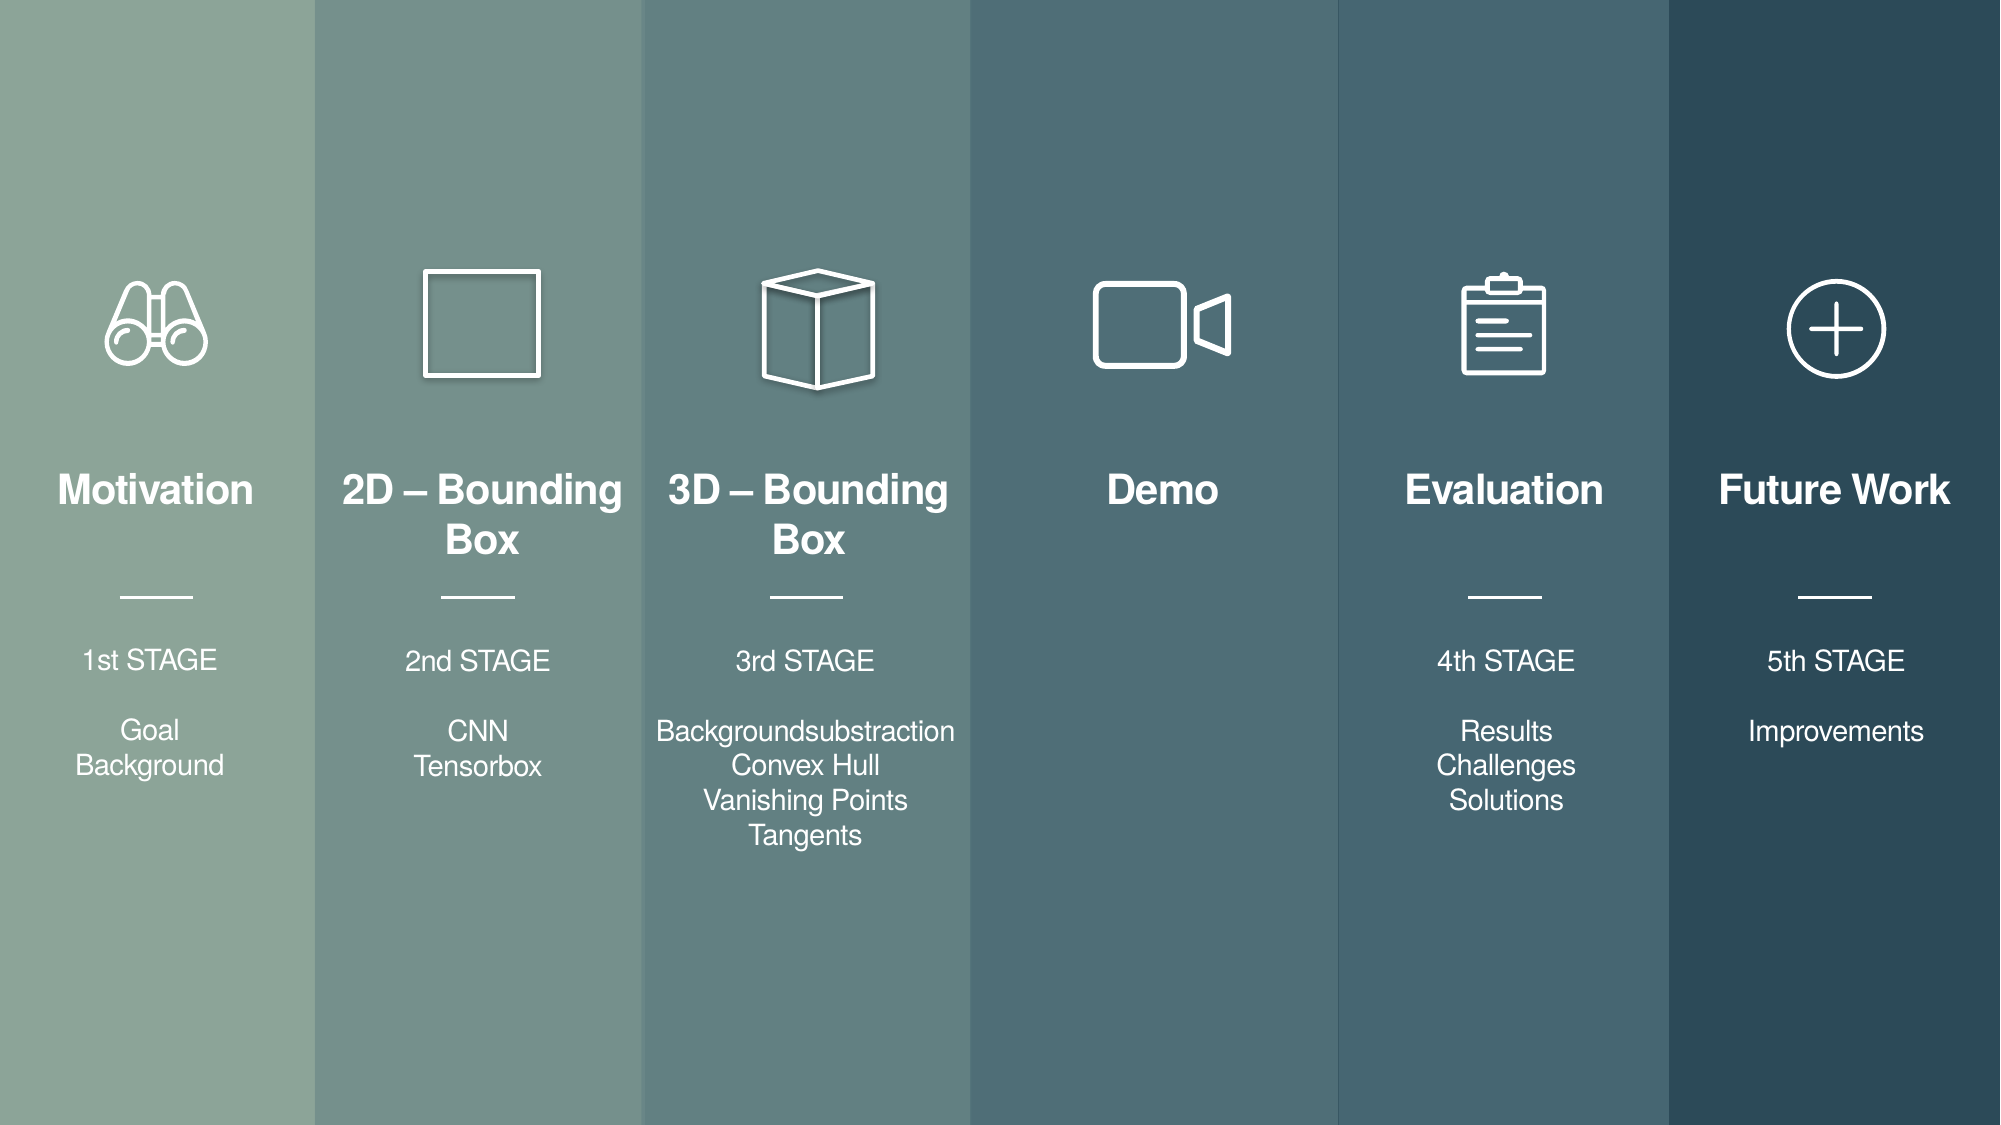

Motivation
2D – Bounding Box
3D – Bounding Box
Demo
Evaluation
Future Work

3rd STAGE

Backgroundsubstraction
Convex Hull
Vanishing Points
Tangents

1st STAGE

Goal
Background
4th STAGE

Results
Challenges
Solutions
5th STAGE

Improvements

2nd STAGE

CNN
Tensorbox